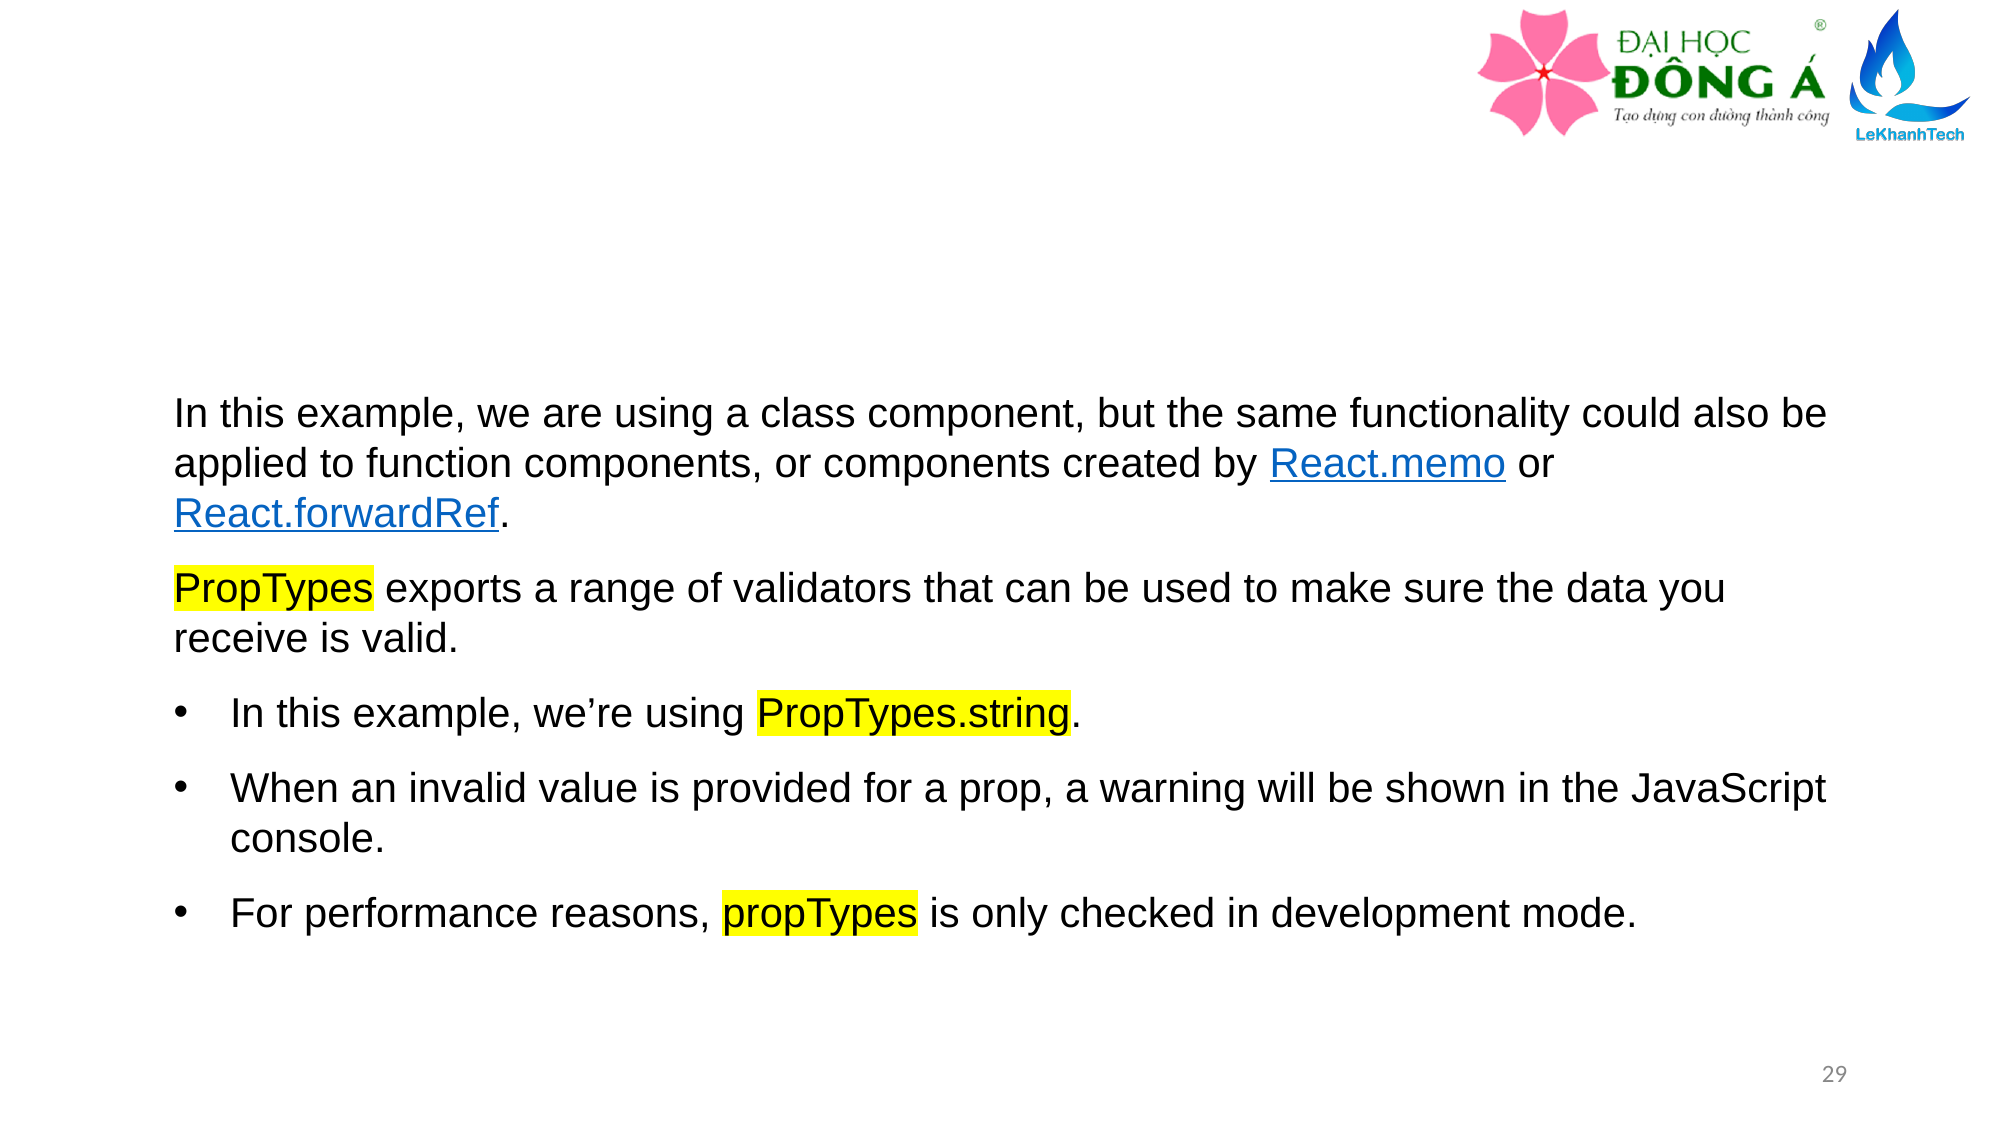

In this example, we are using a class component, but the same functionality could also be applied to function components, or components created by React.memo or React.forwardRef.
PropTypes exports a range of validators that can be used to make sure the data you receive is valid.
In this example, we’re using PropTypes.string.
When an invalid value is provided for a prop, a warning will be shown in the JavaScript console.
For performance reasons, propTypes is only checked in development mode.
29